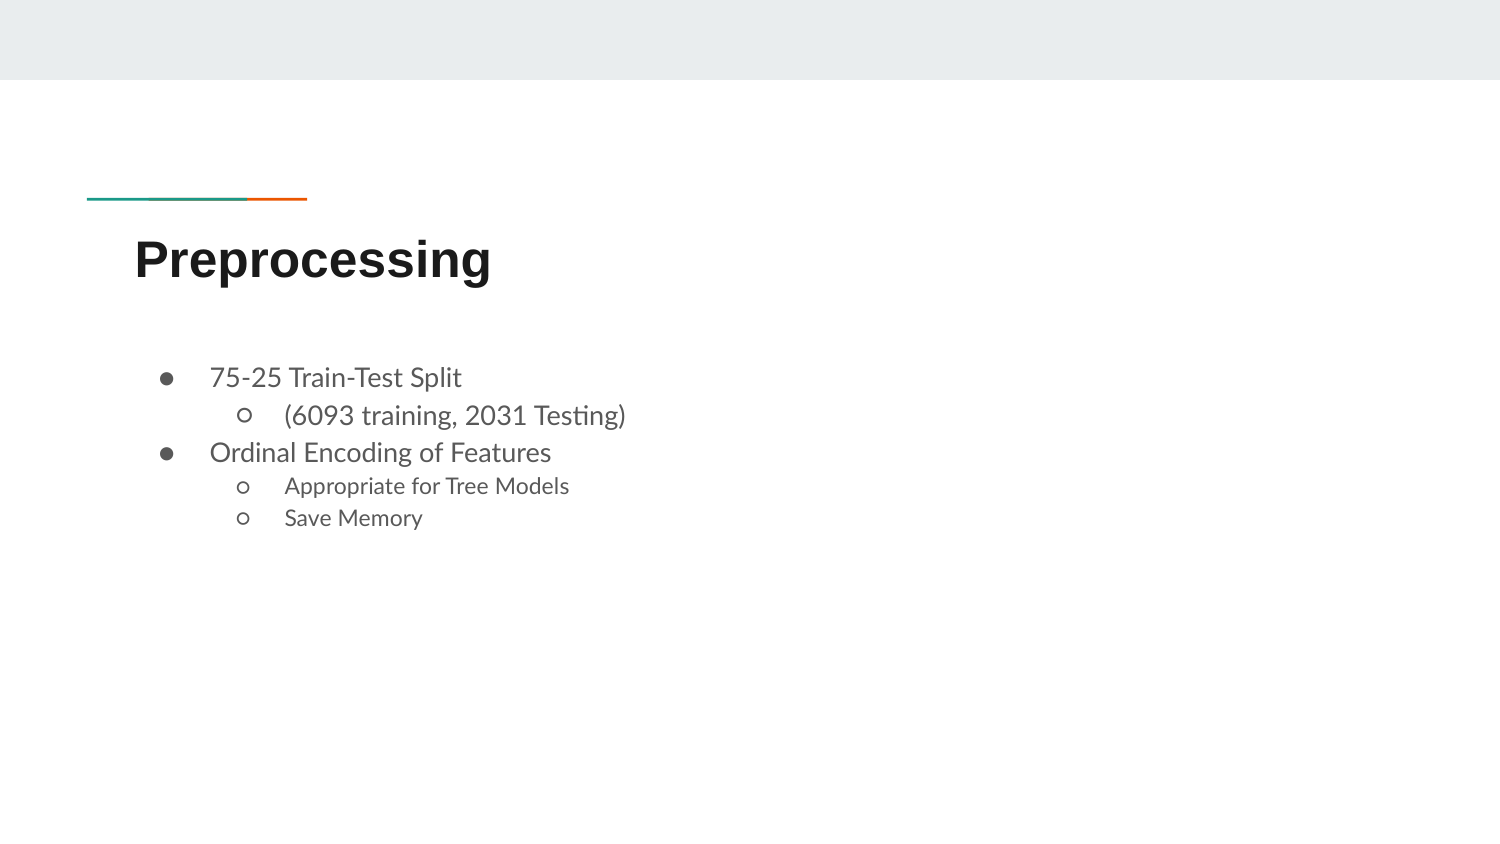

# Preprocessing
75-25 Train-Test Split
(6093 training, 2031 Testing)
Ordinal Encoding of Features
Appropriate for Tree Models
Save Memory